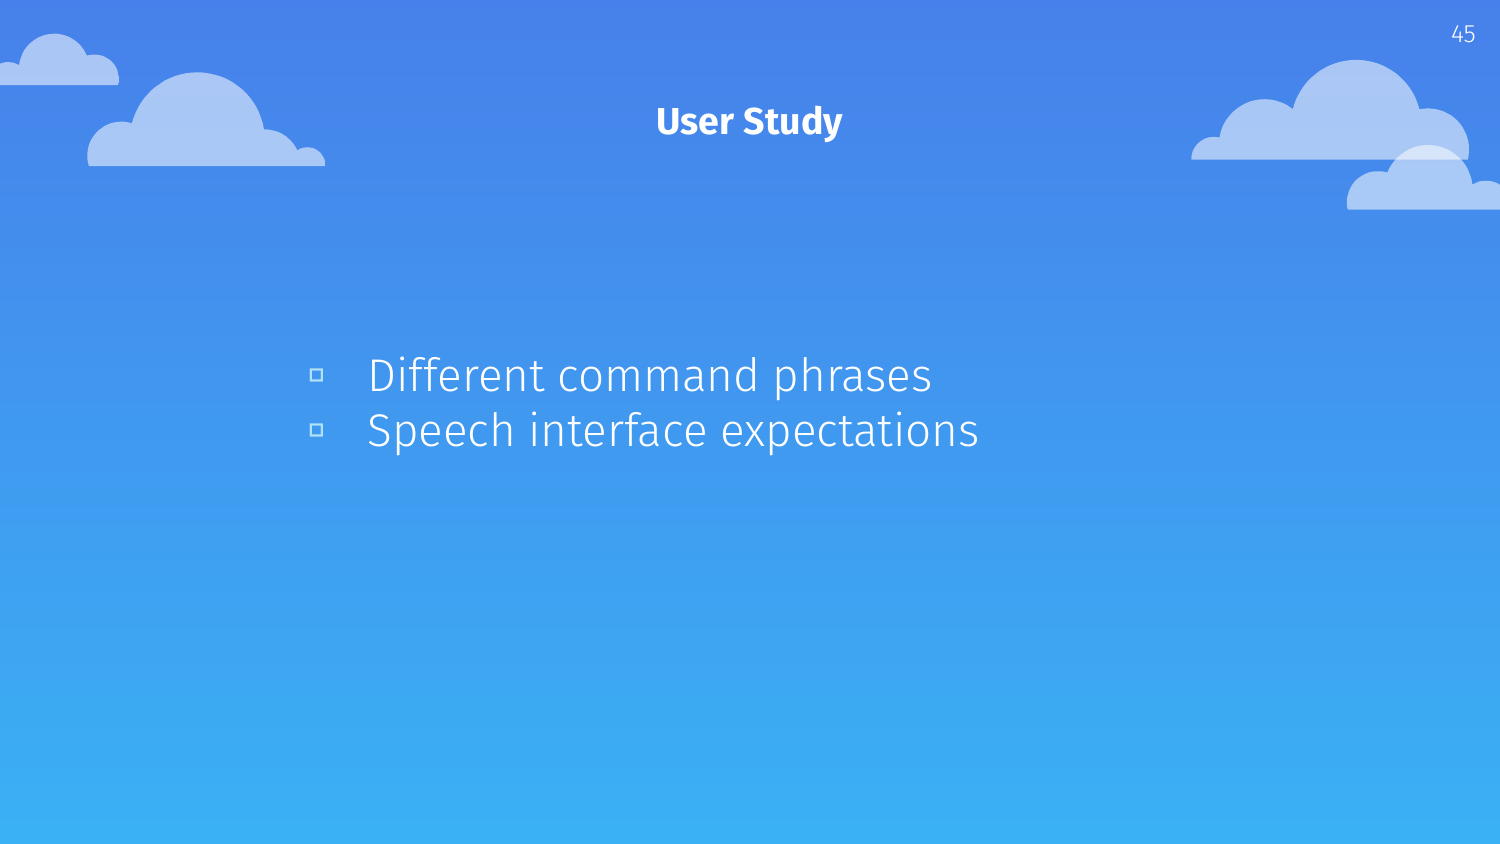

45
User Study
Different command phrases
Speech interface expectations